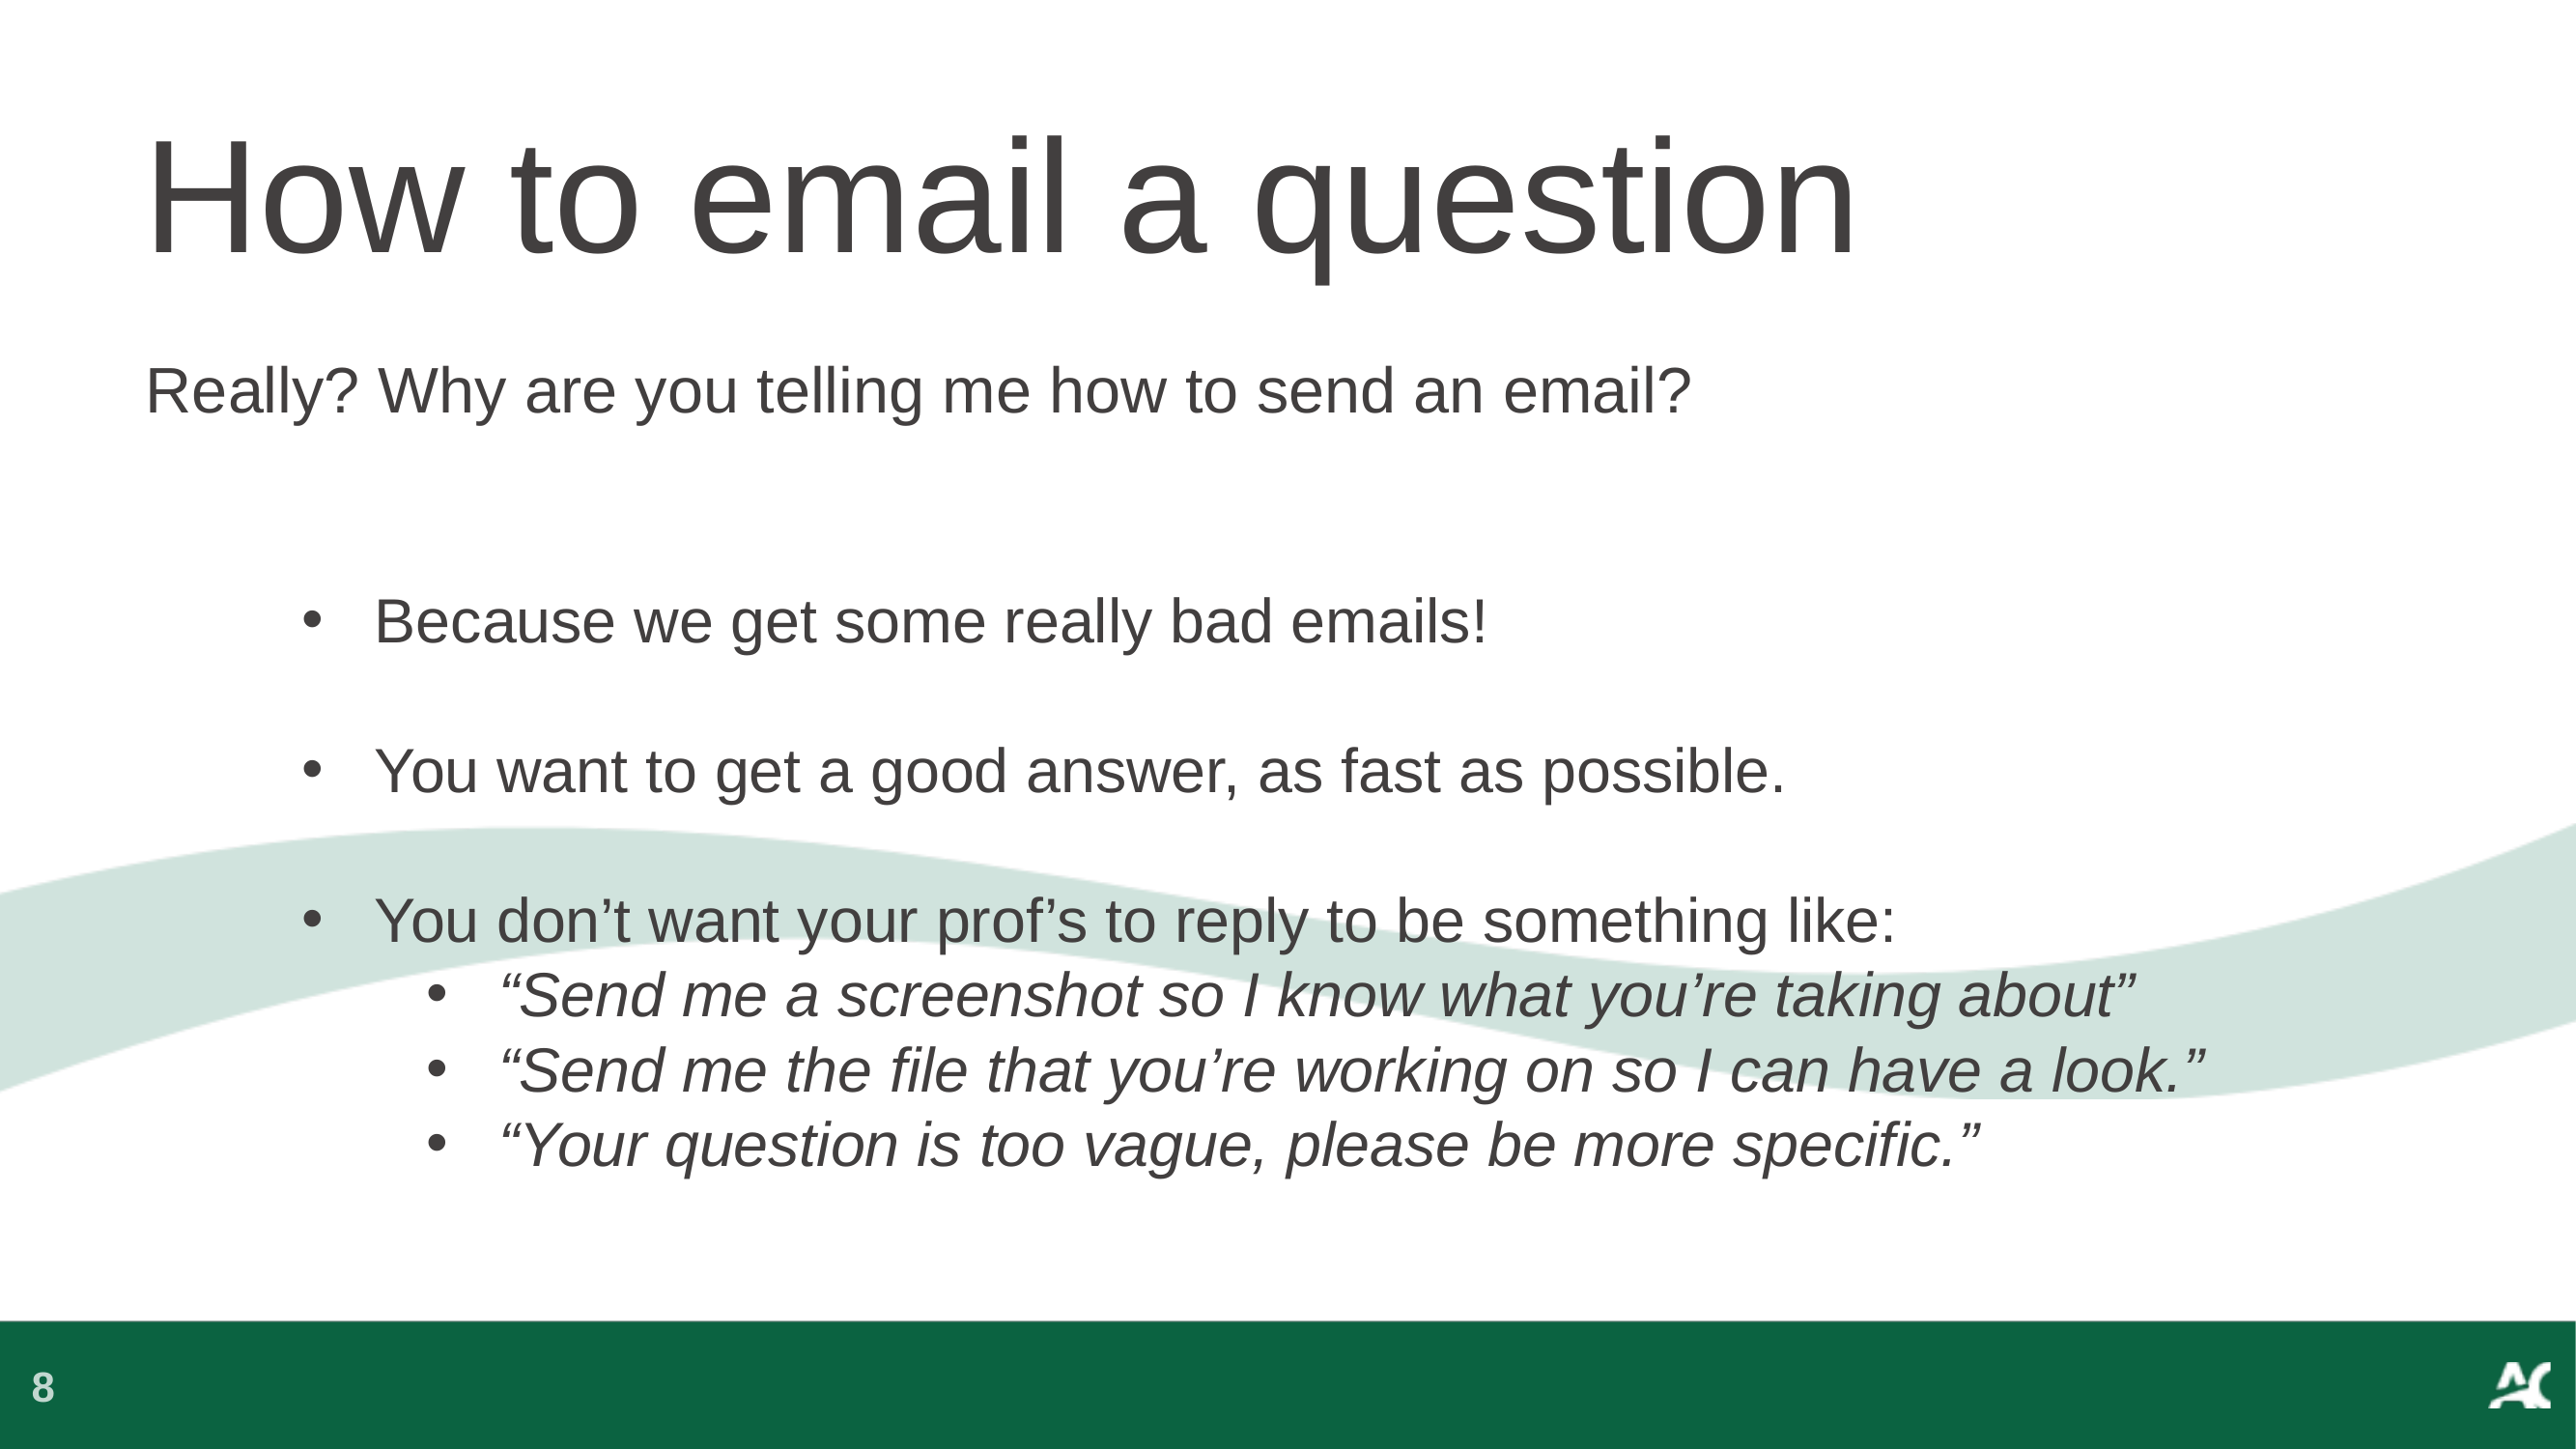

How to email a question
Really? Why are you telling me how to send an email?
Because we get some really bad emails!

You want to get a good answer, as fast as possible.

You don’t want your prof’s to reply to be something like:
“Send me a screenshot so I know what you’re taking about”
“Send me the file that you’re working on so I can have a look.”
“Your question is too vague, please be more specific.”
8